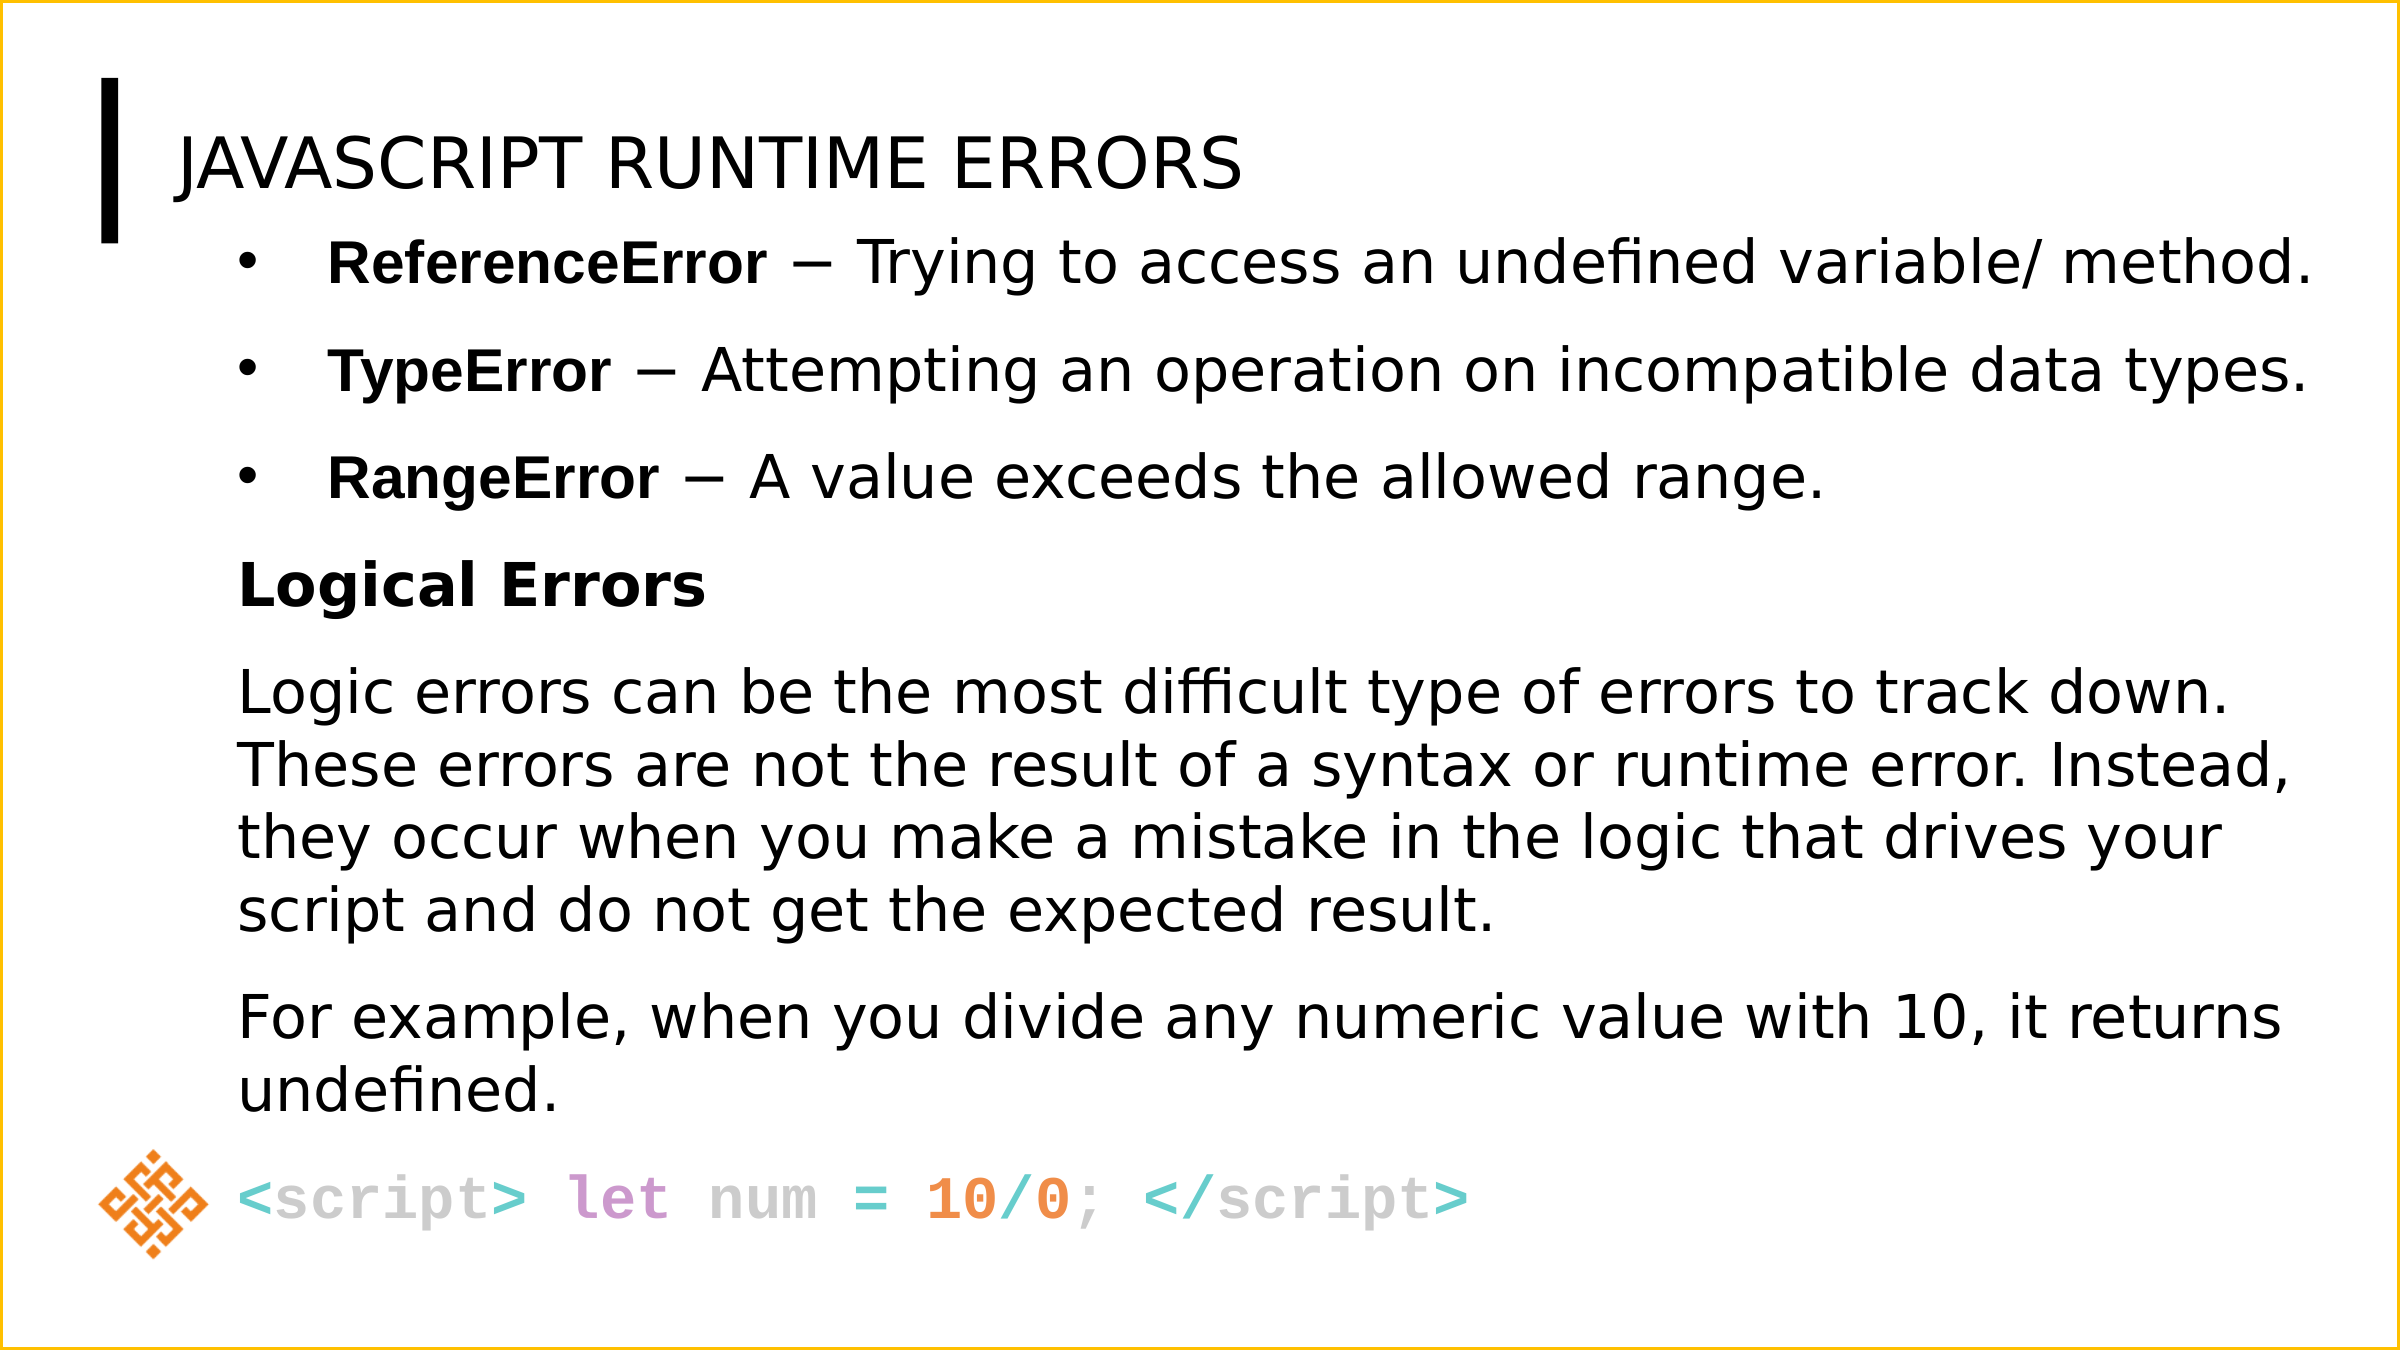

# JavaScript runtime errors
ReferenceError − Trying to access an undefined variable/ method.
TypeError − Attempting an operation on incompatible data types.
RangeError − A value exceeds the allowed range.
Logical Errors
Logic errors can be the most difficult type of errors to track down. These errors are not the result of a syntax or runtime error. Instead, they occur when you make a mistake in the logic that drives your script and do not get the expected result.
For example, when you divide any numeric value with 10, it returns undefined.
<script> let num = 10/0; </script>